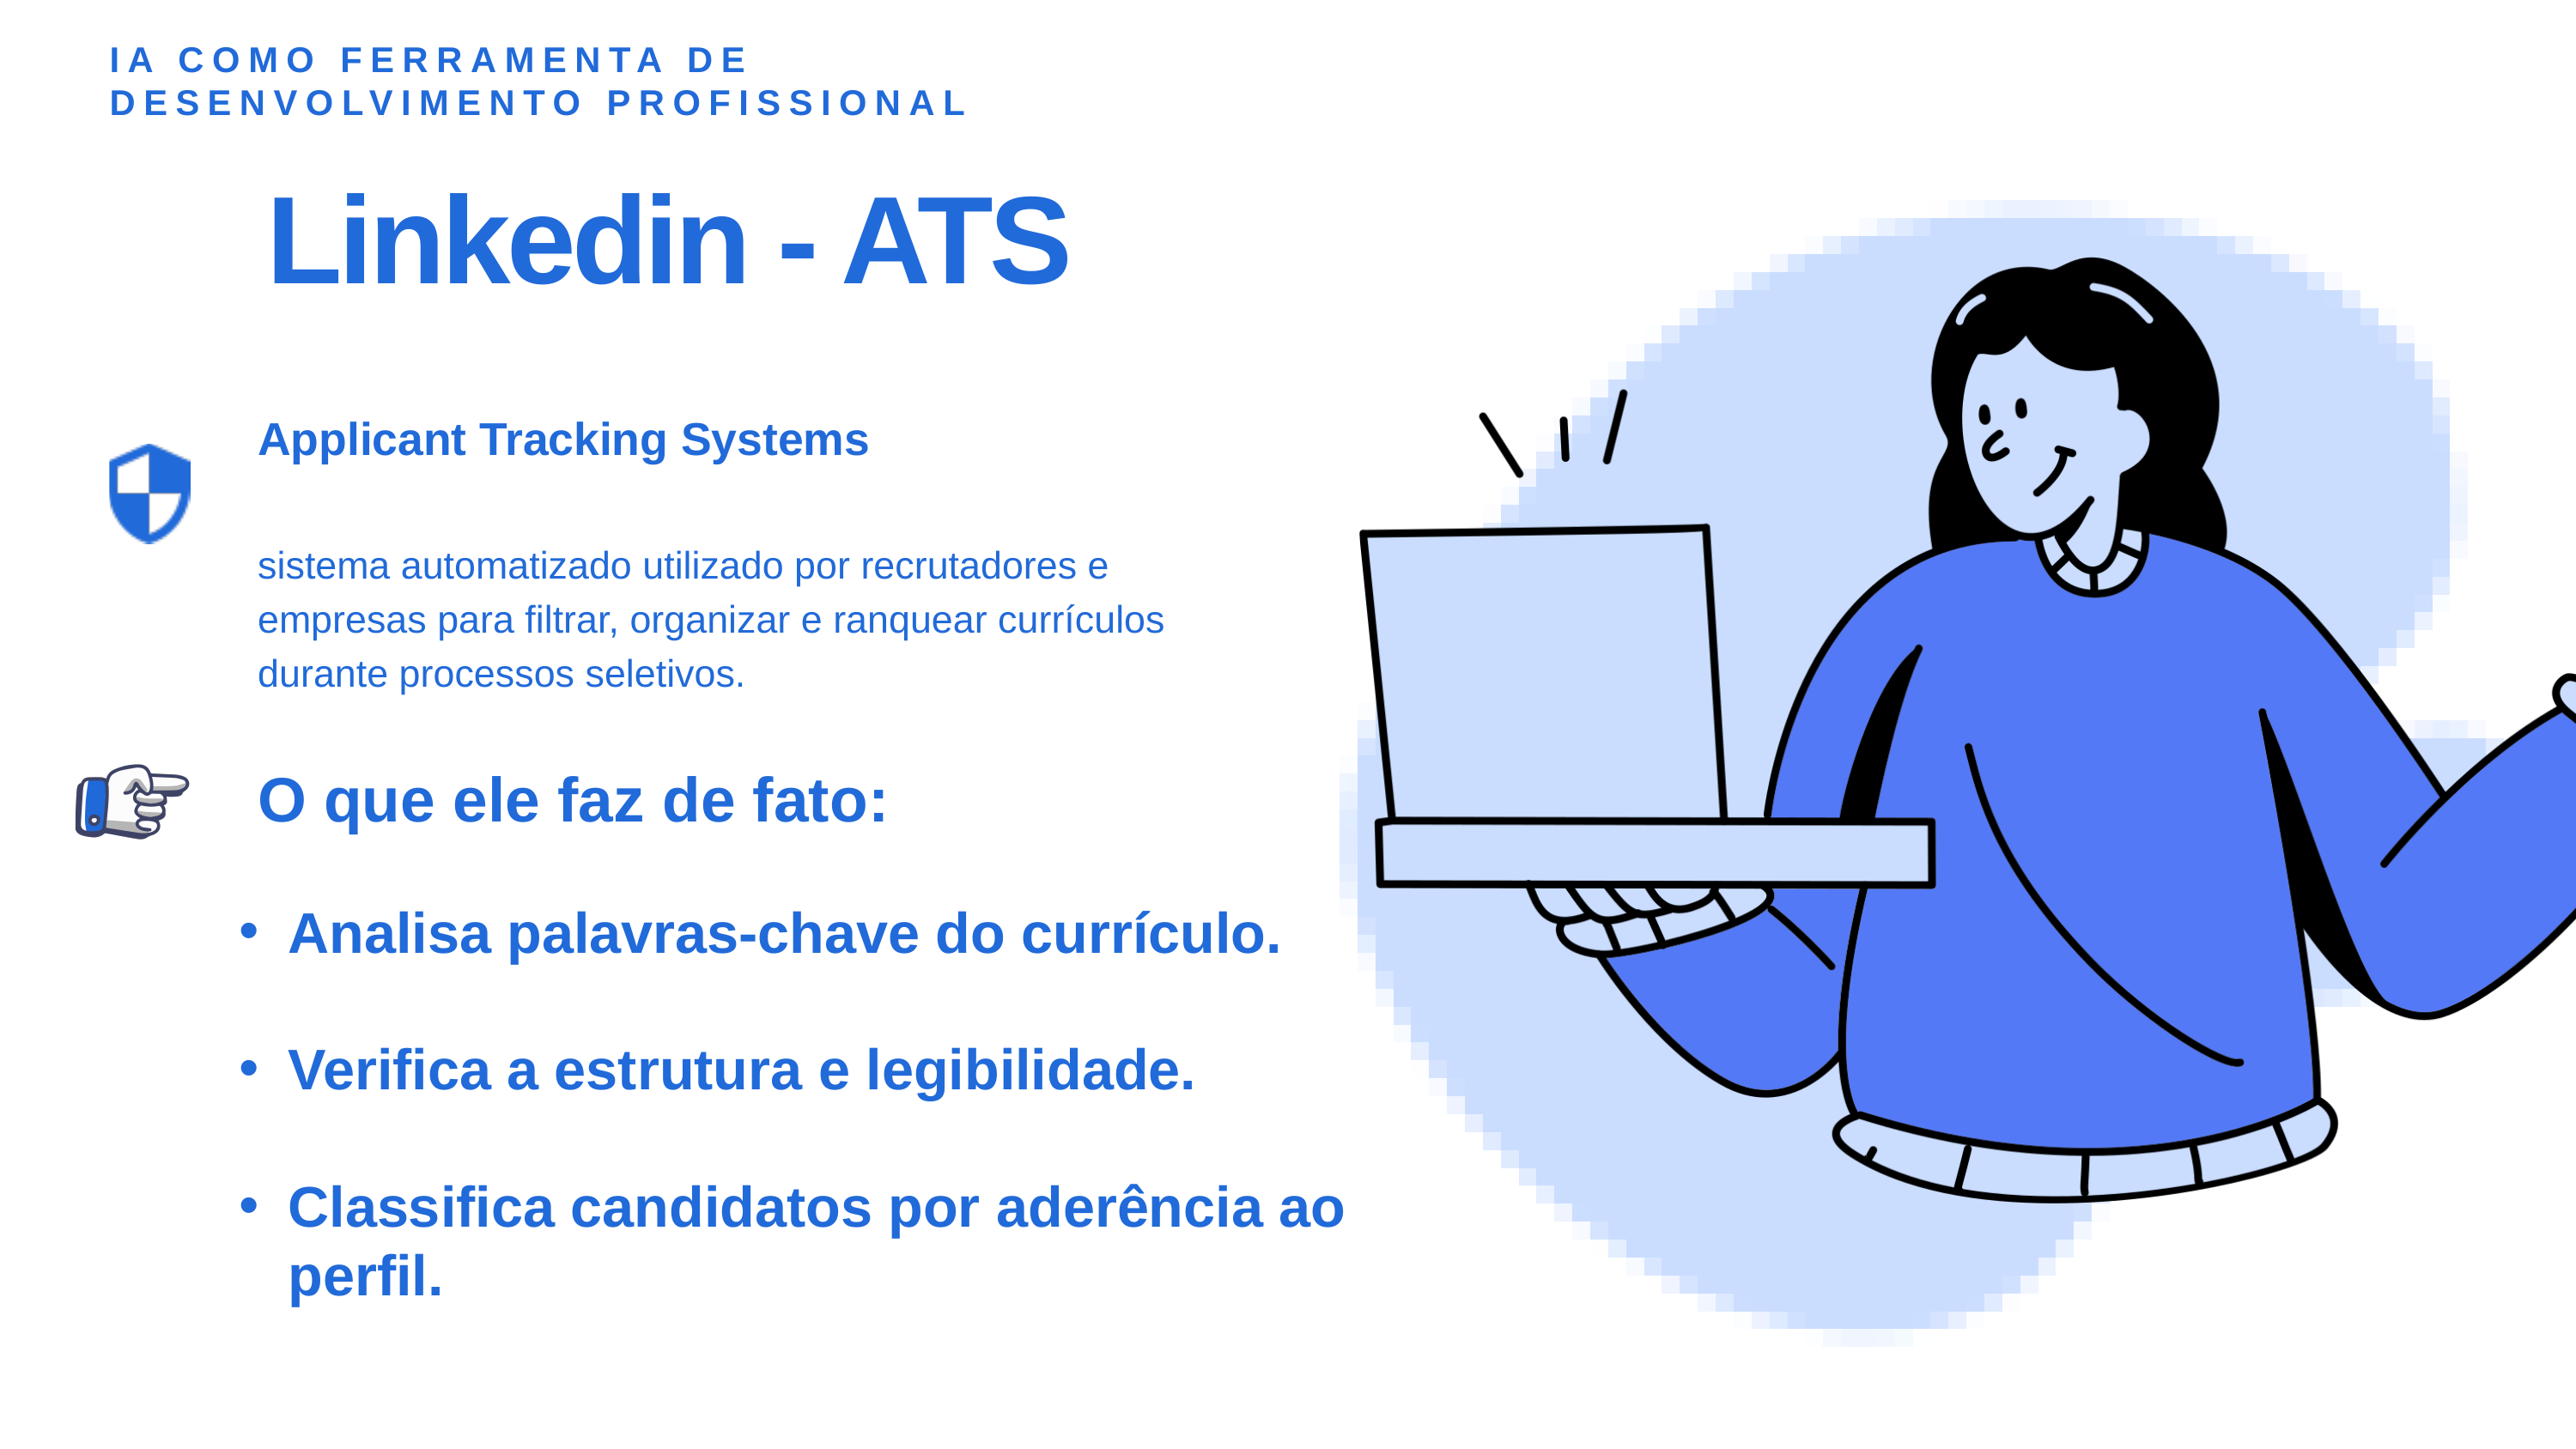

IA COMO FERRAMENTA DE DESENVOLVIMENTO PROFISSIONAL

Linkedin - ATS

Applicant Tracking Systems

sistema automatizado utilizado por recrutadores e empresas para filtrar, organizar e ranquear currículos durante processos seletivos.
O que ele faz de fato:

Analisa palavras-chave do currículo.

Verifica a estrutura e legibilidade.

Classifica candidatos por aderência ao perfil.